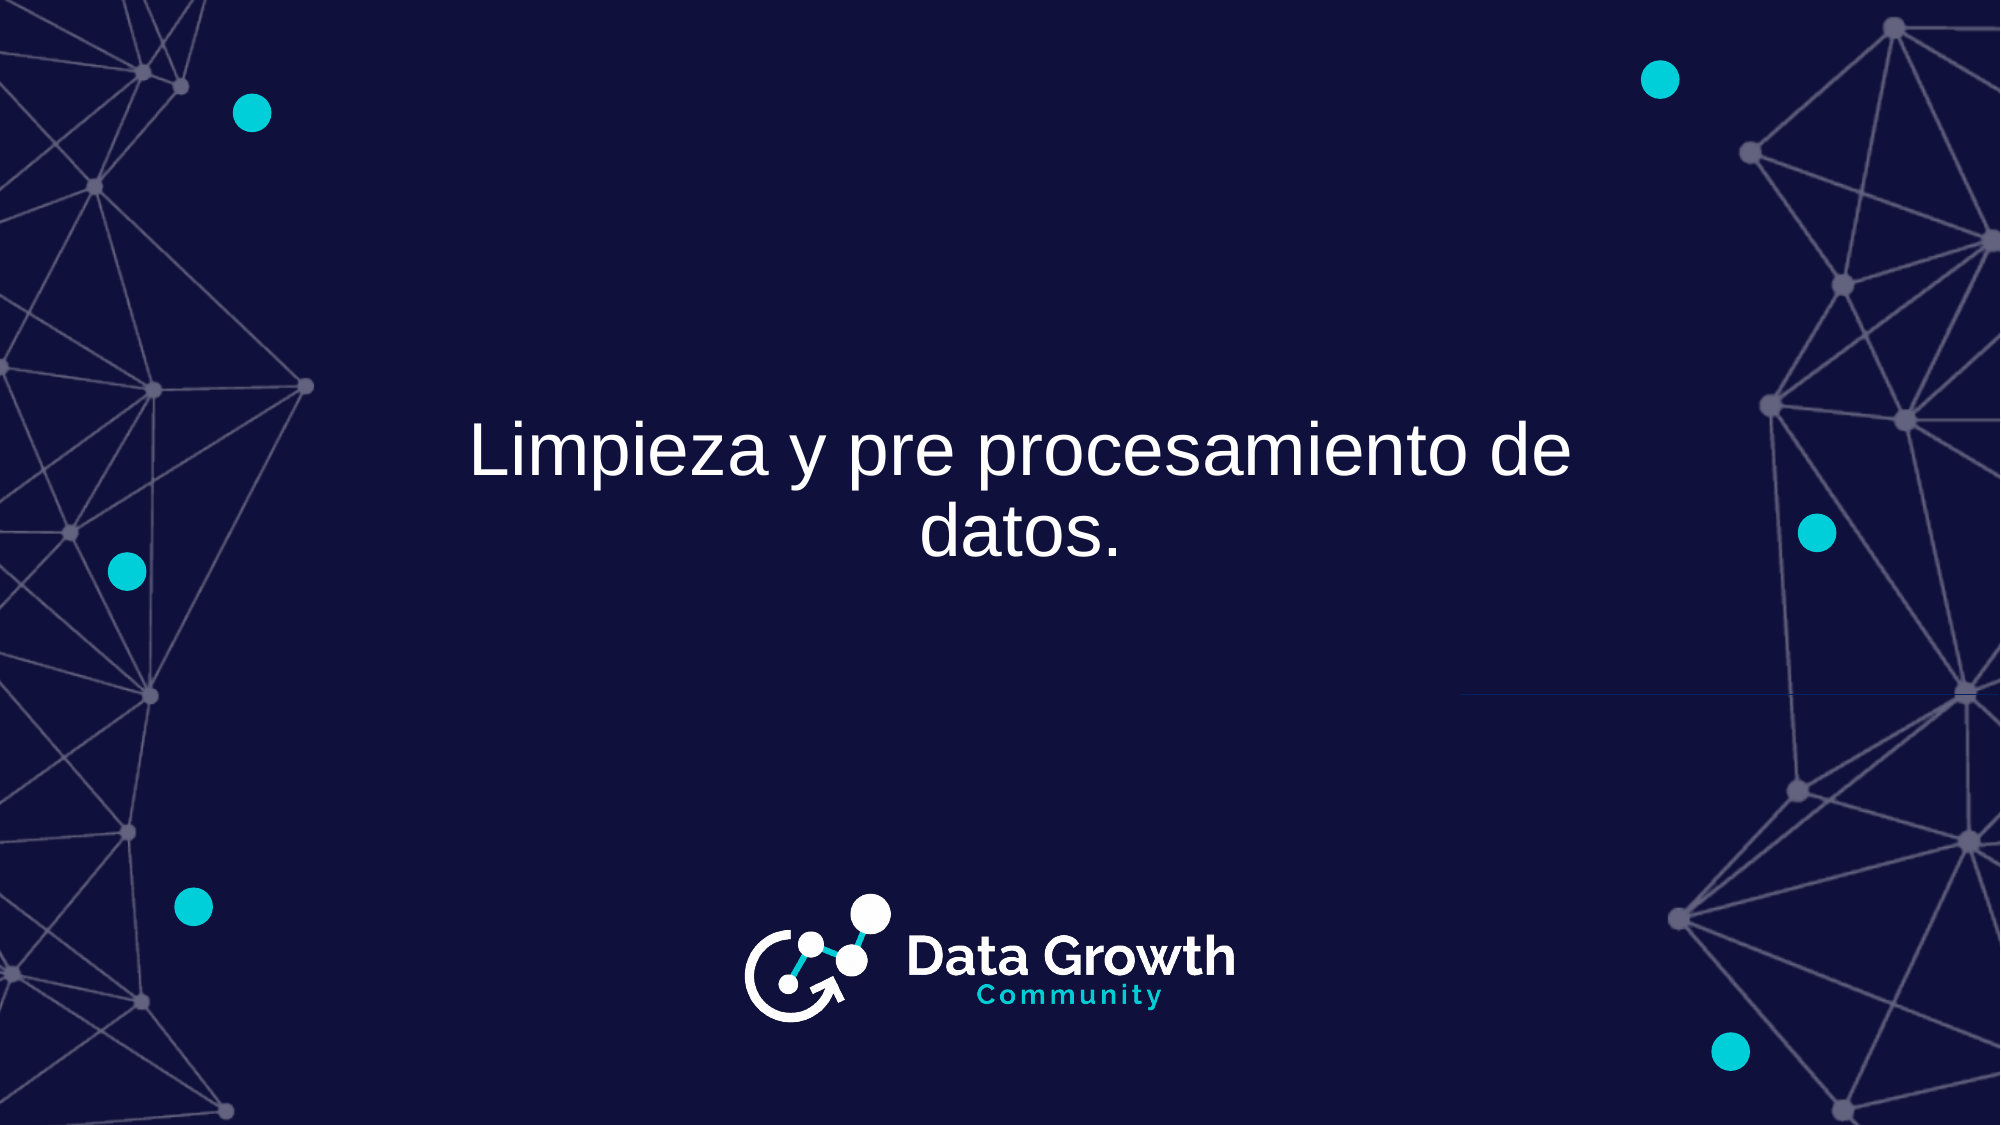

# Limpieza y pre procesamiento de datos.